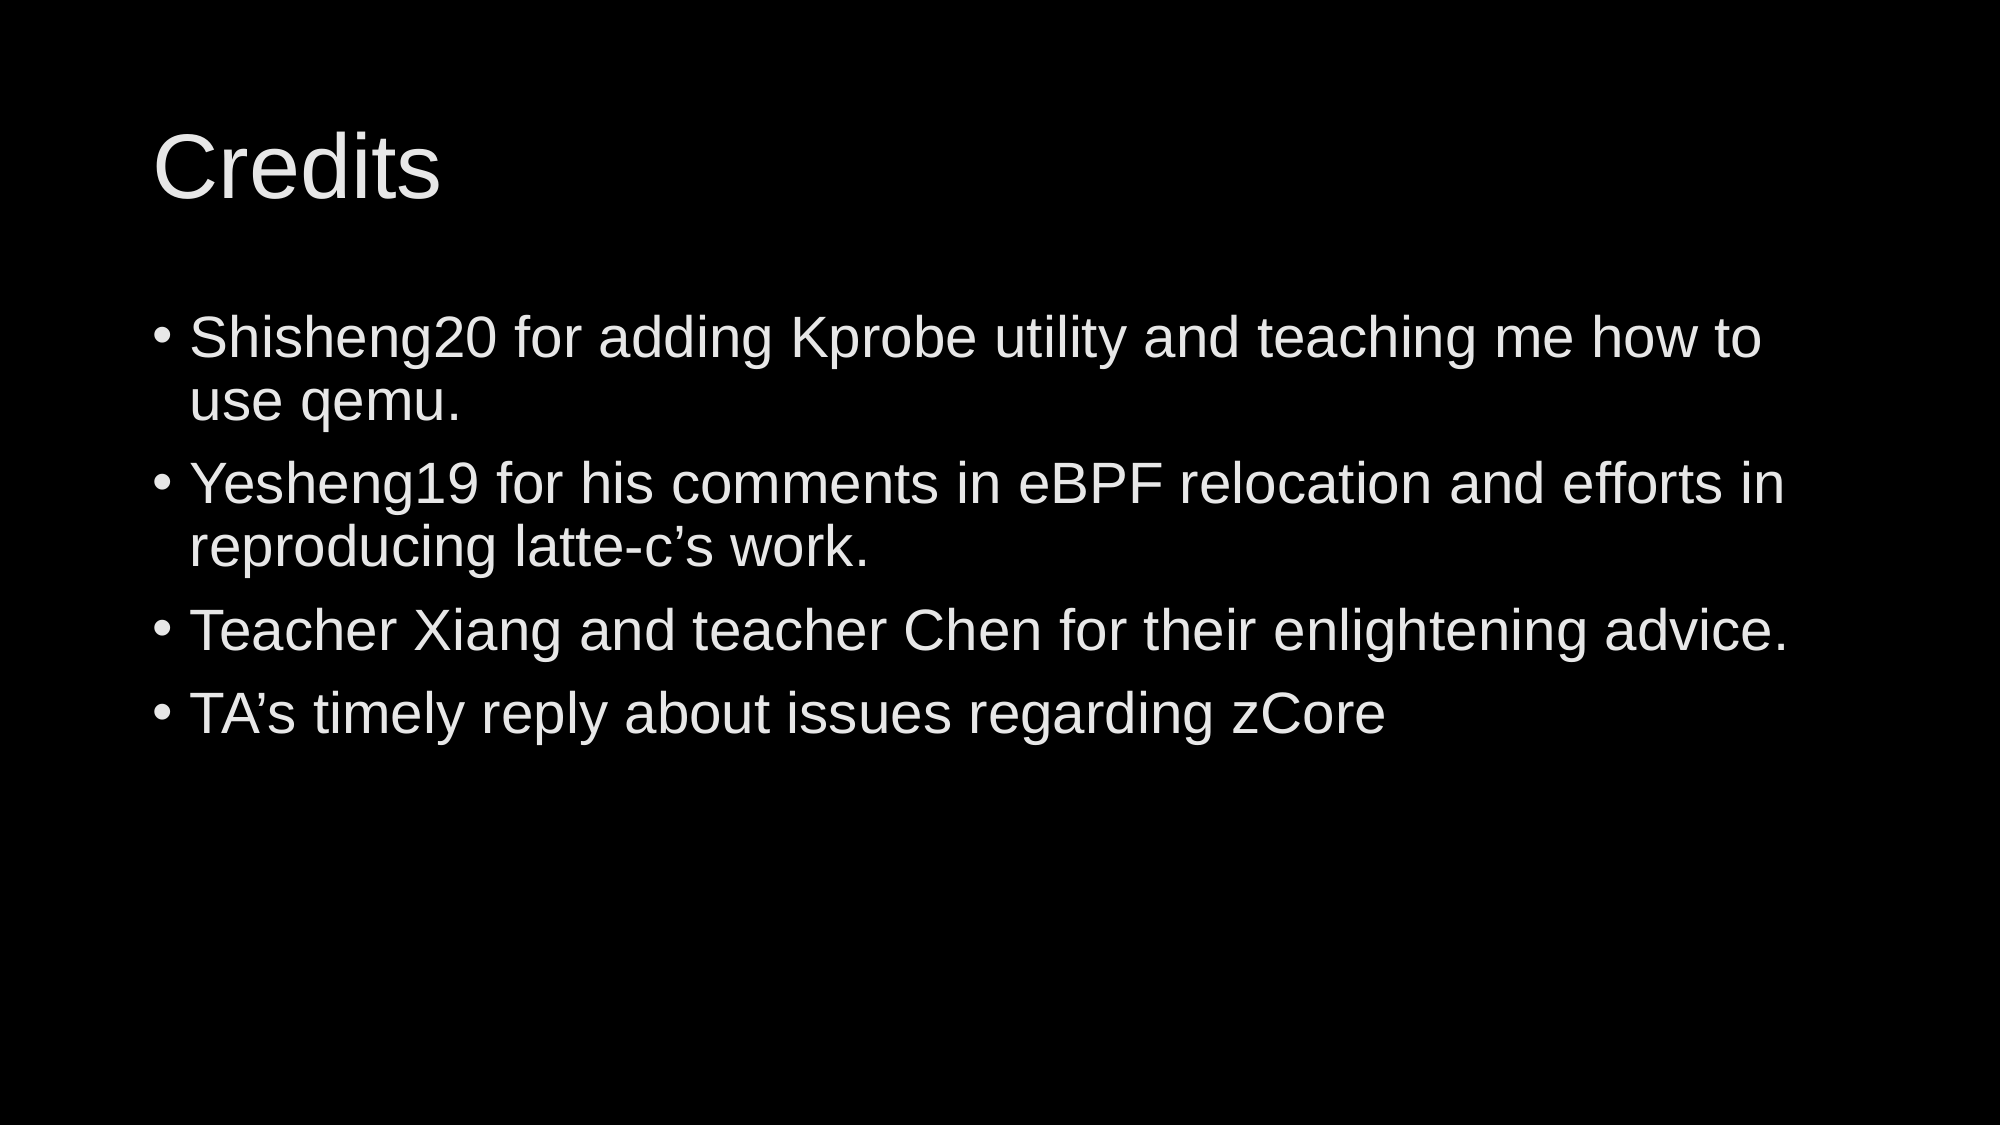

# Credits
Shisheng20 for adding Kprobe utility and teaching me how to use qemu.
Yesheng19 for his comments in eBPF relocation and efforts in reproducing latte-c’s work.
Teacher Xiang and teacher Chen for their enlightening advice.
TA’s timely reply about issues regarding zCore